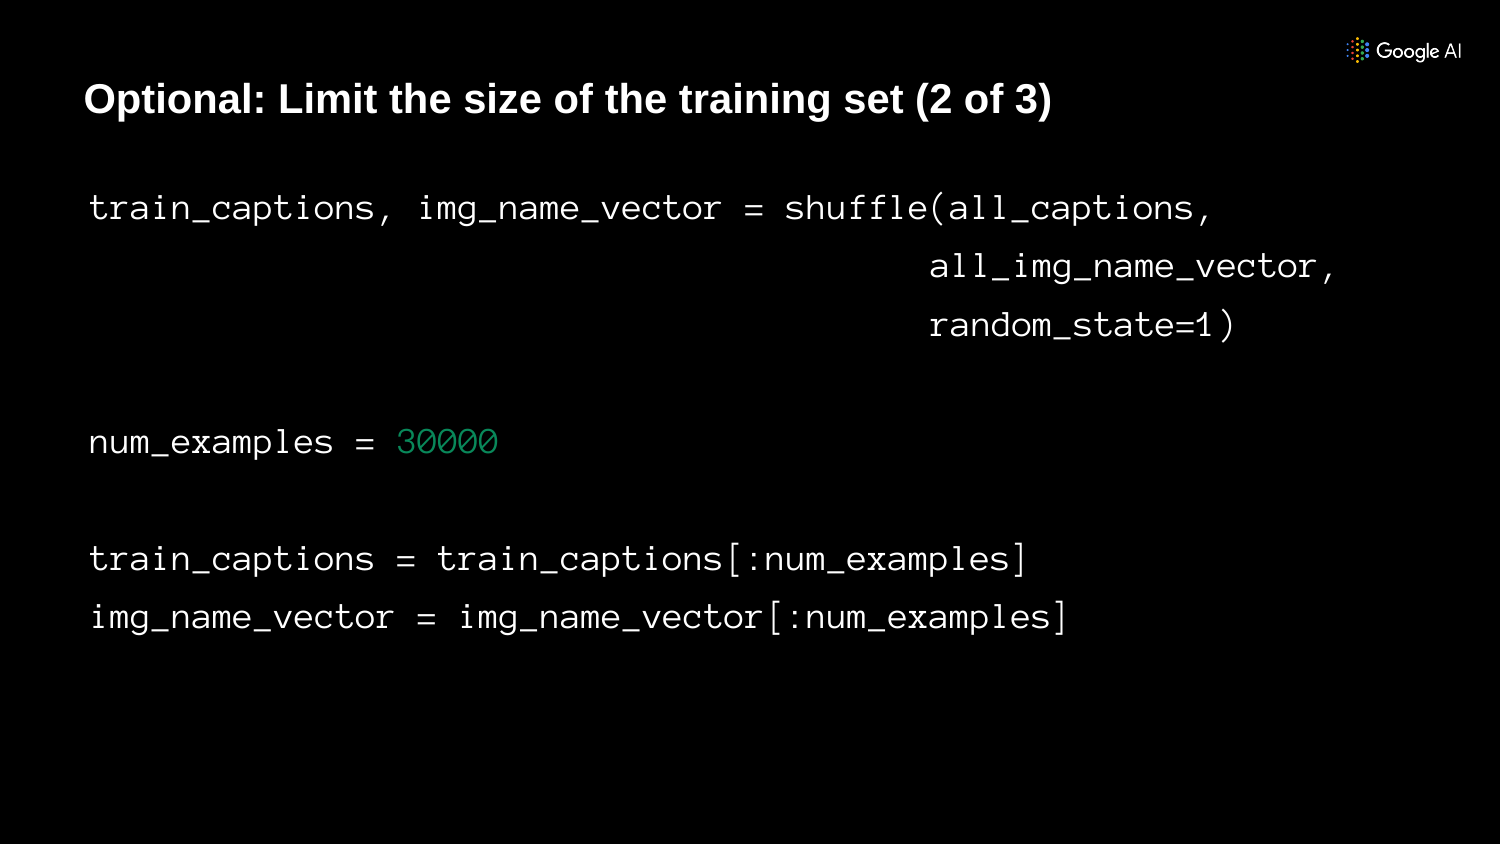

# Optional: Limit the size of the training set (2 of 3)
train_captions, img_name_vector = shuffle(all_captions,
                                         all_img_name_vector,
                                         random_state=1)

num_examples = 30000

train_captions = train_captions[:num_examples]
img_name_vector = img_name_vector[:num_examples]